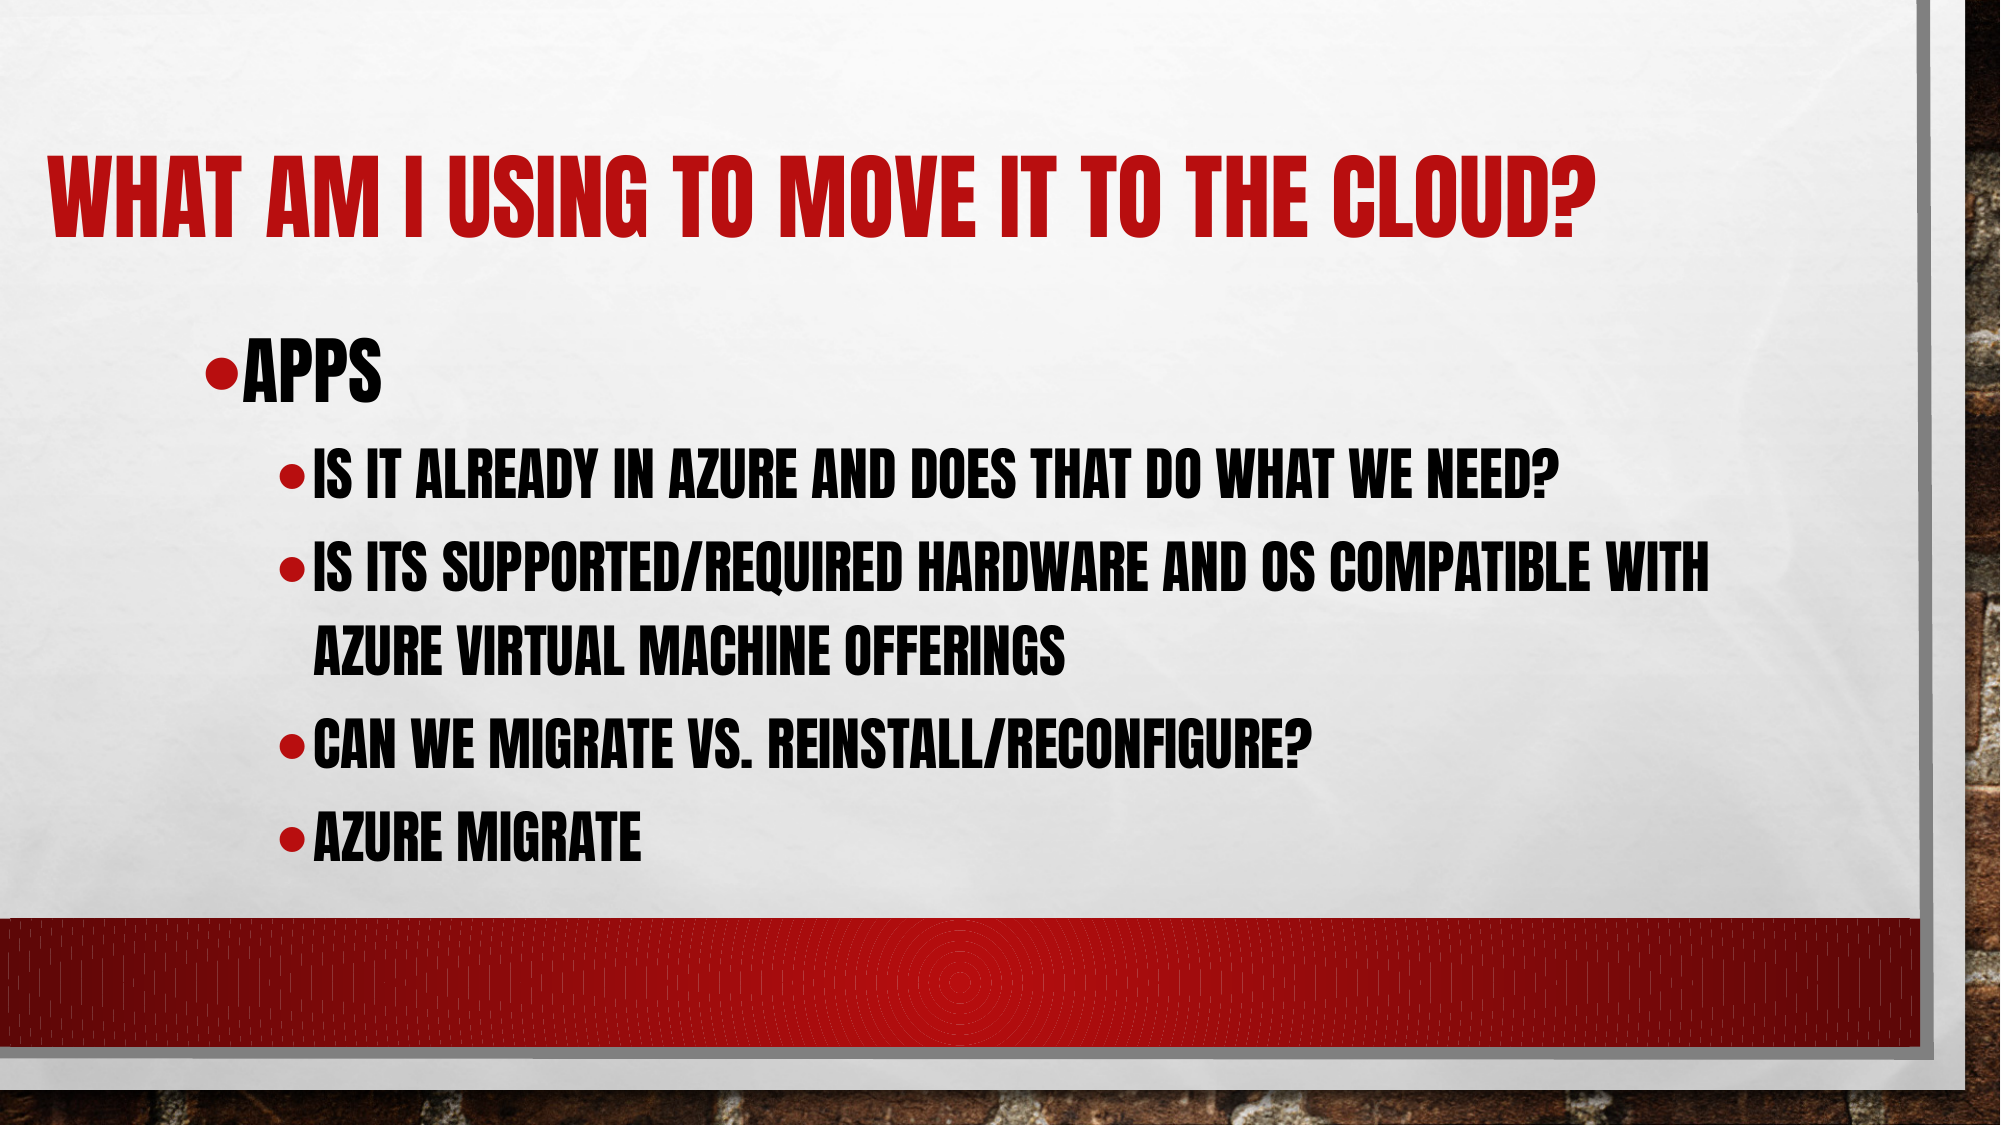

# What am I using to move it to the cloud?
apps
Is it already in azure and does that do what we need?
Is its supported/required hardware and os compatible with Azure virtual machine offerings
Can we migrate vs. reinstall/reconfigure?
Azure migrate